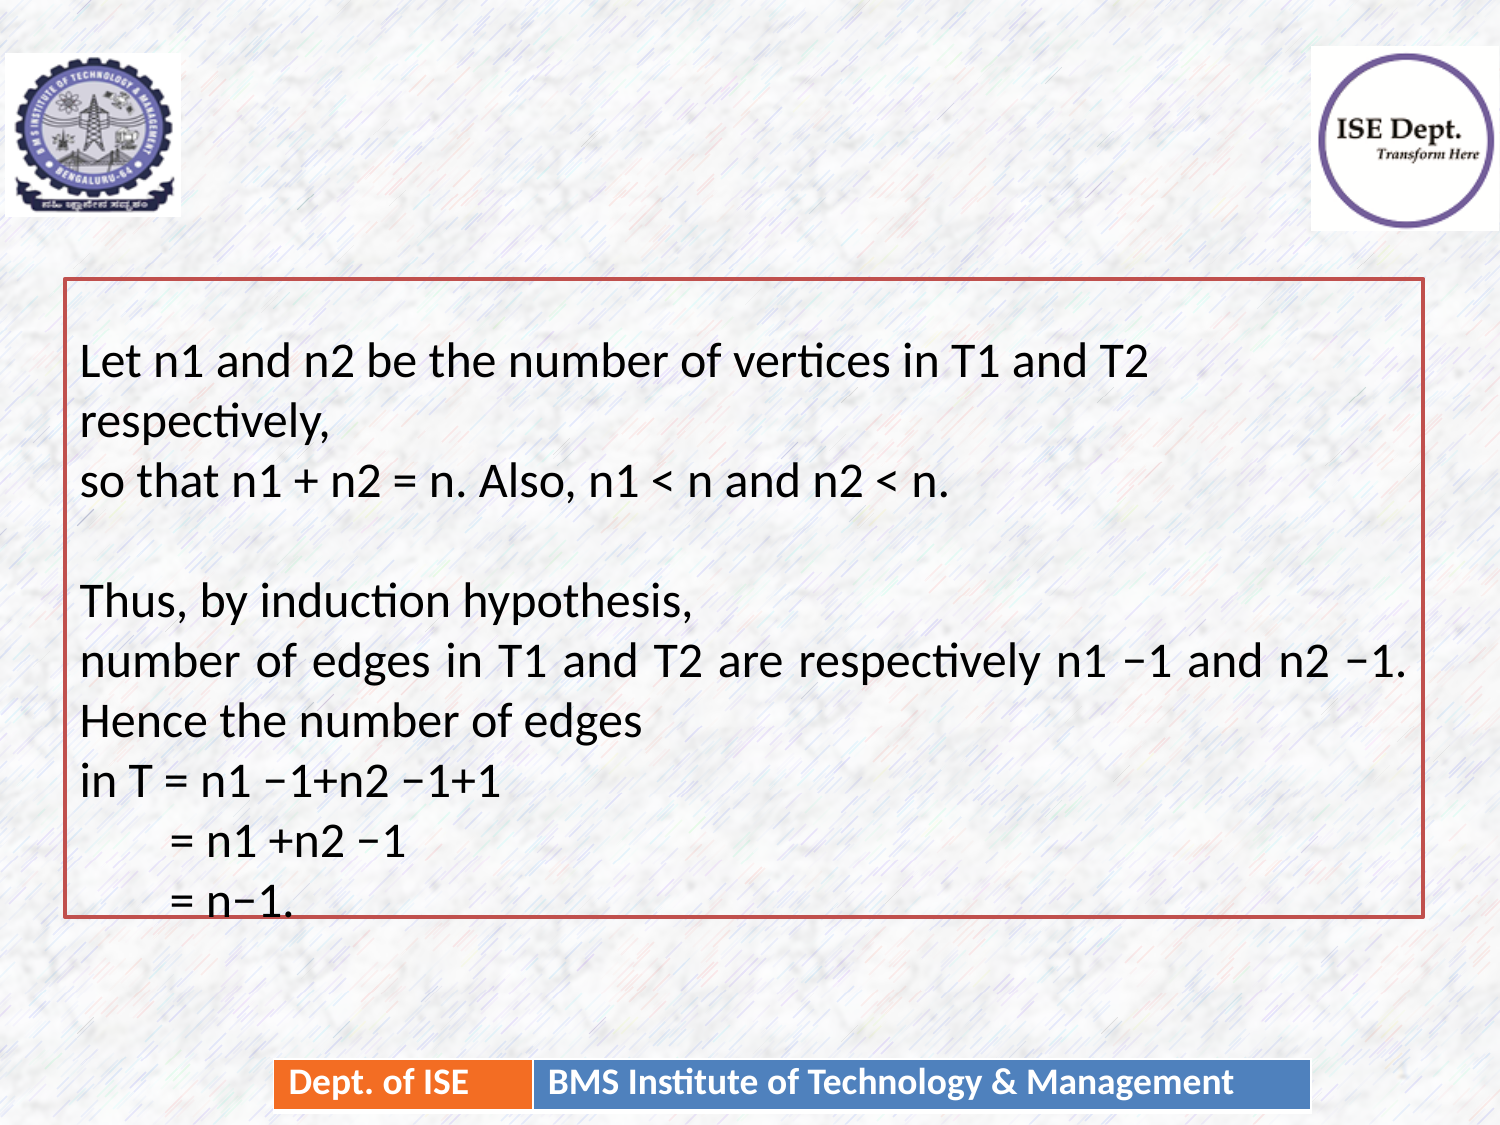

#

Let n1 and n2 be the number of vertices in T1 and T2
respectively,
so that n1 + n2 = n. Also, n1 < n and n2 < n.

Thus, by induction hypothesis,
number of edges in T1 and T2 are respectively n1 −1 and n2 −1. Hence the number of edges
in T = n1 −1+n2 −1+1
        = n1 +n2 −1
        = n−1.
6